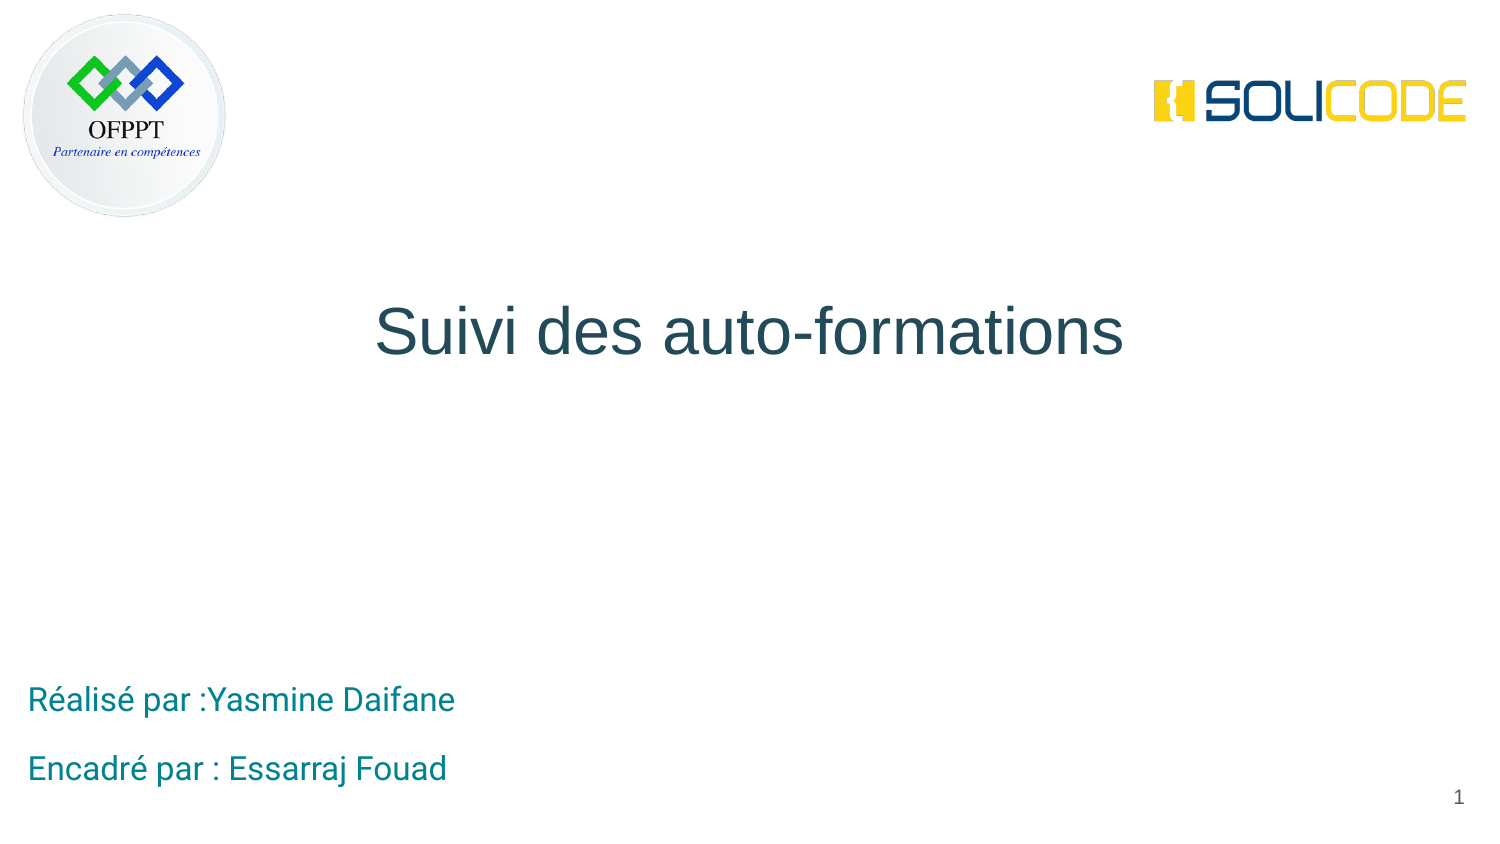

Suivi des auto-formations
Réalisé par :Yasmine Daifane
Encadré par : Essarraj Fouad
1